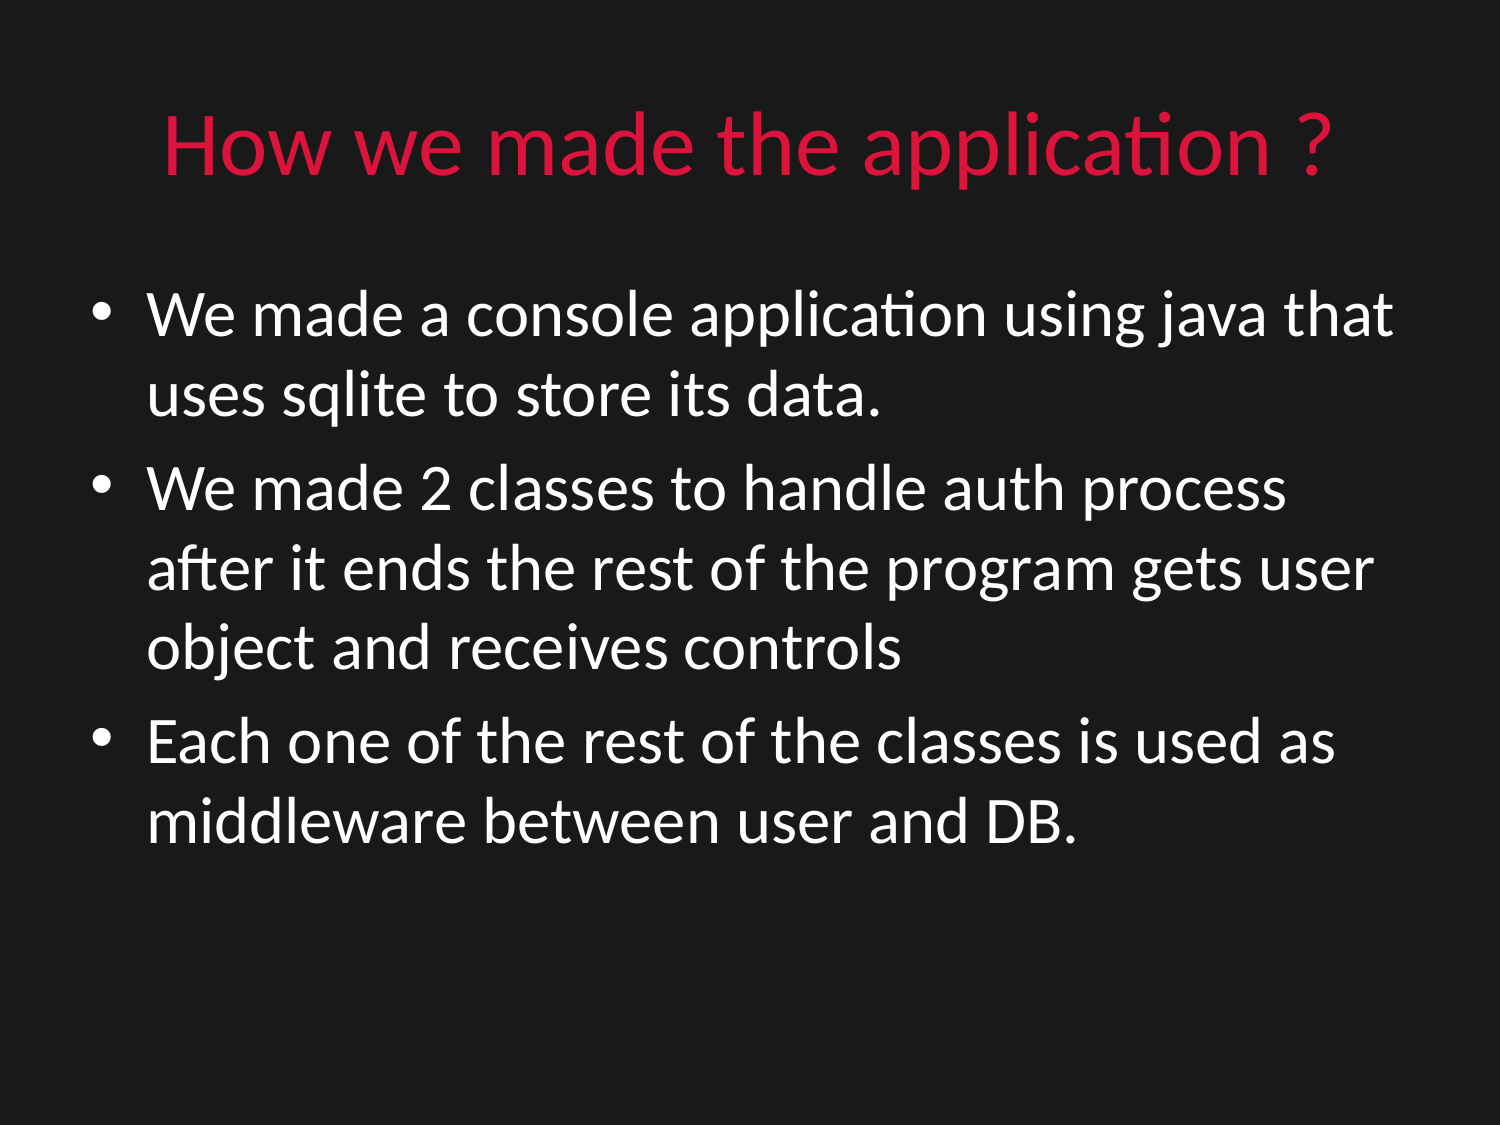

# How we made the application ?
We made a console application using java that uses sqlite to store its data.
We made 2 classes to handle auth process after it ends the rest of the program gets user object and receives controls
Each one of the rest of the classes is used as middleware between user and DB.